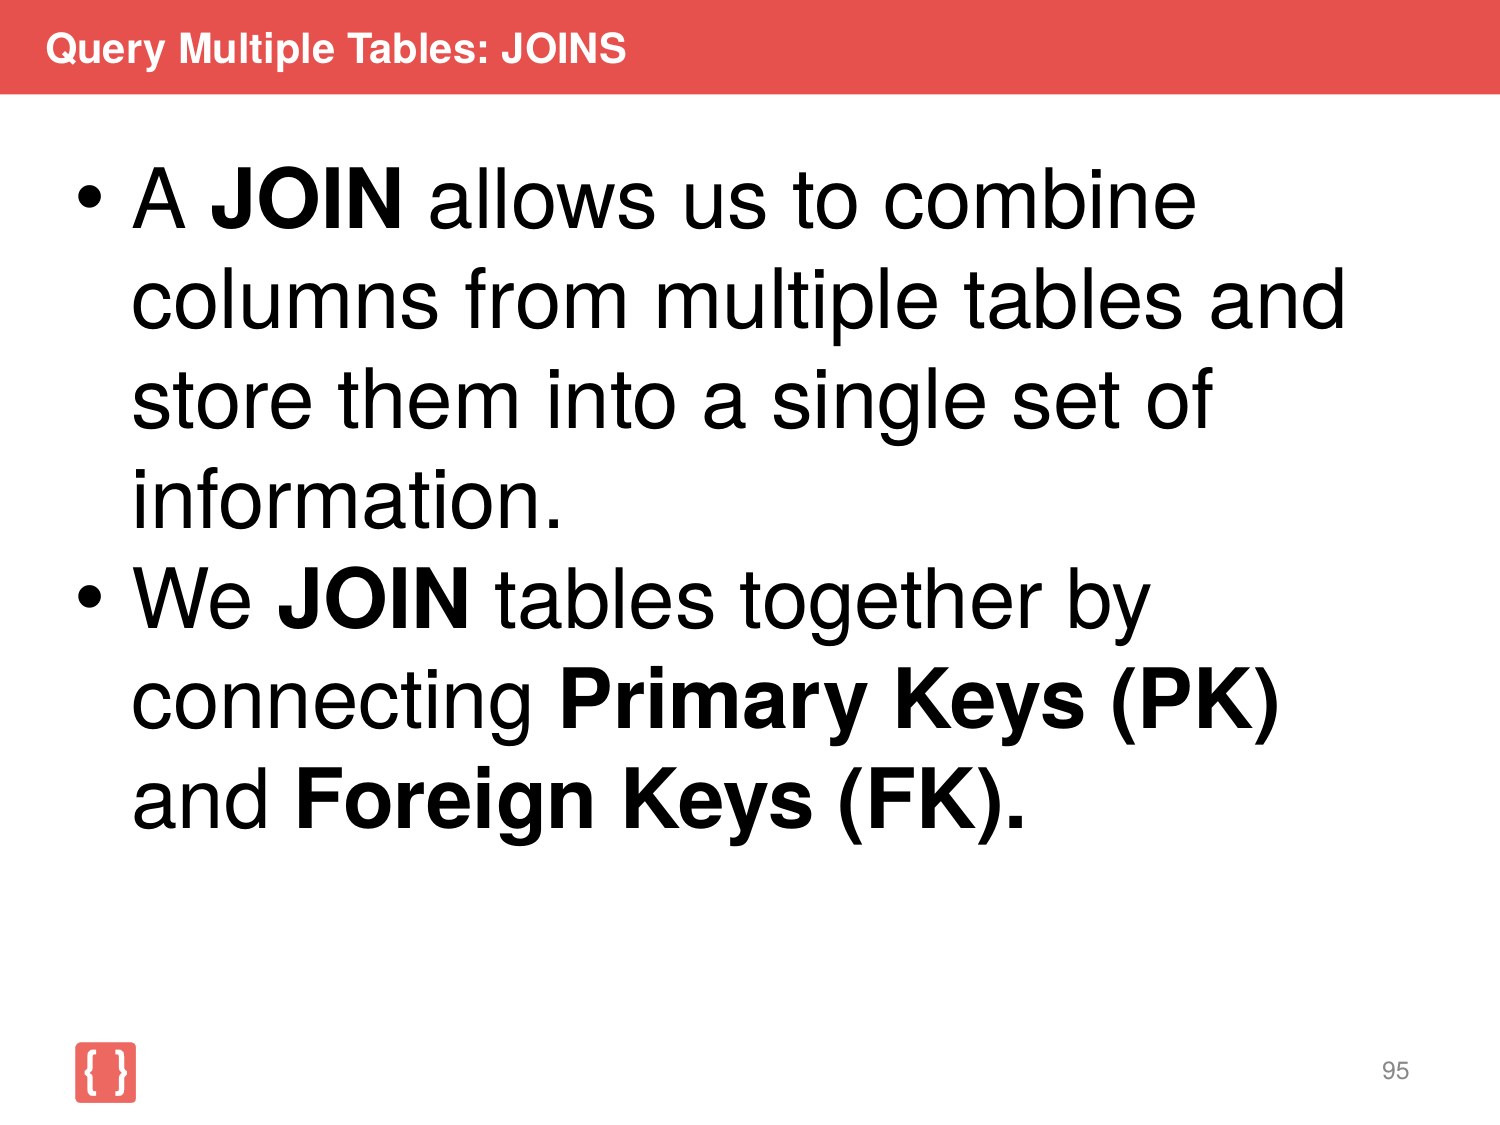

# Query Multiple Tables: JOINS
A JOIN allows us to combine columns from multiple tables and store them into a single set of information.
We JOIN tables together by connecting Primary Keys (PK) and Foreign Keys (FK).

95